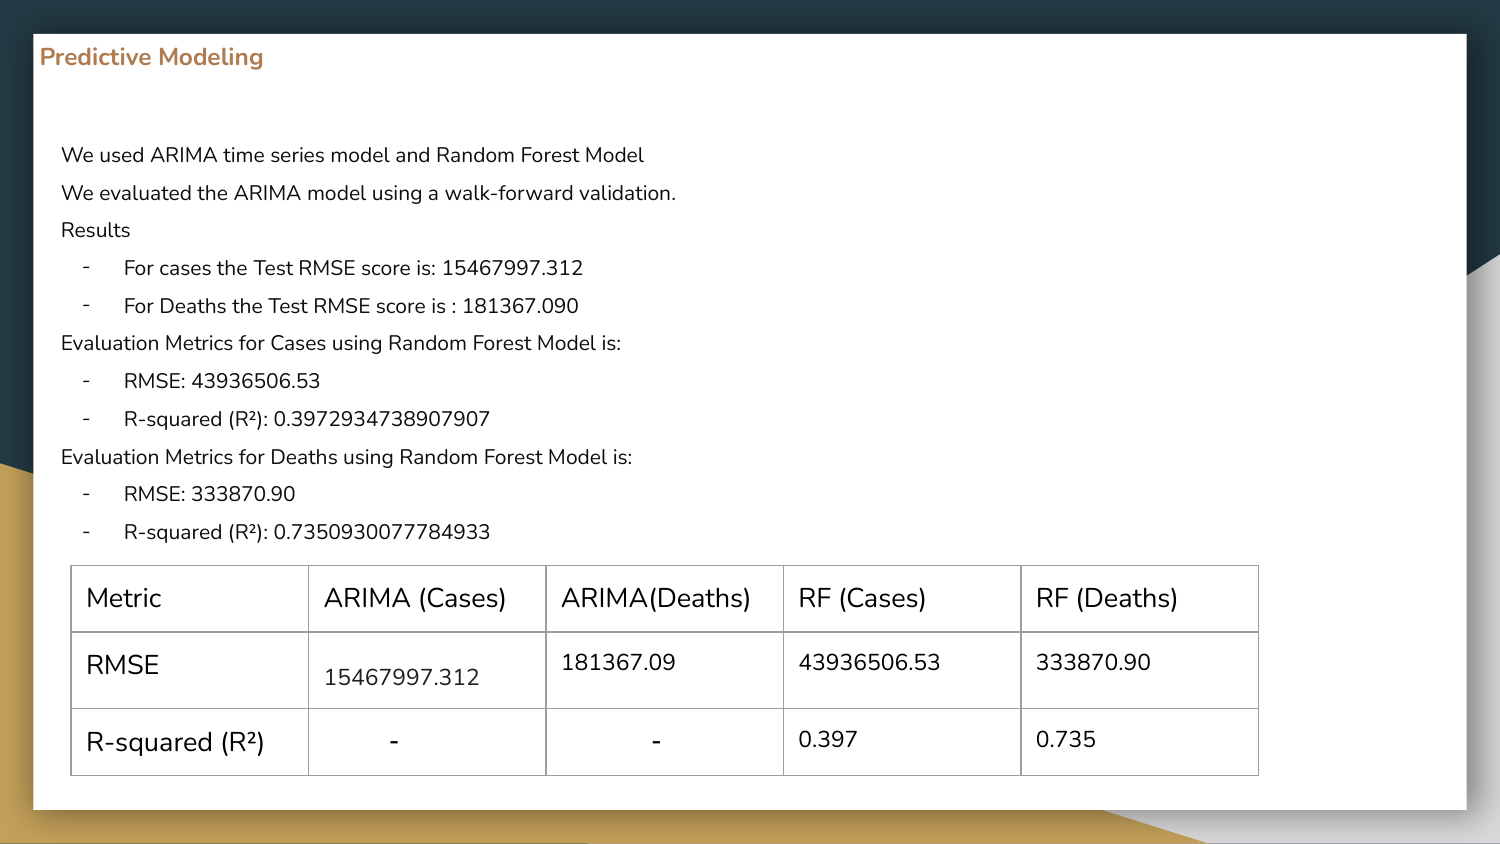

# Predictive Modeling
We used ARIMA time series model and Random Forest Model
We evaluated the ARIMA model using a walk-forward validation.
Results
For cases the Test RMSE score is: 15467997.312
For Deaths the Test RMSE score is : 181367.090
Evaluation Metrics for Cases using Random Forest Model is:
RMSE: 43936506.53
R-squared (R²): 0.3972934738907907
Evaluation Metrics for Deaths using Random Forest Model is:
RMSE: 333870.90
R-squared (R²): 0.7350930077784933

| Metric | ARIMA (Cases) | ARIMA(Deaths) | RF (Cases) | RF (Deaths) |
| --- | --- | --- | --- | --- |
| RMSE | 15467997.312 | 181367.09 | 43936506.53 | 333870.90 |
| R-squared (R²) | - | - | 0.397 | 0.735 |